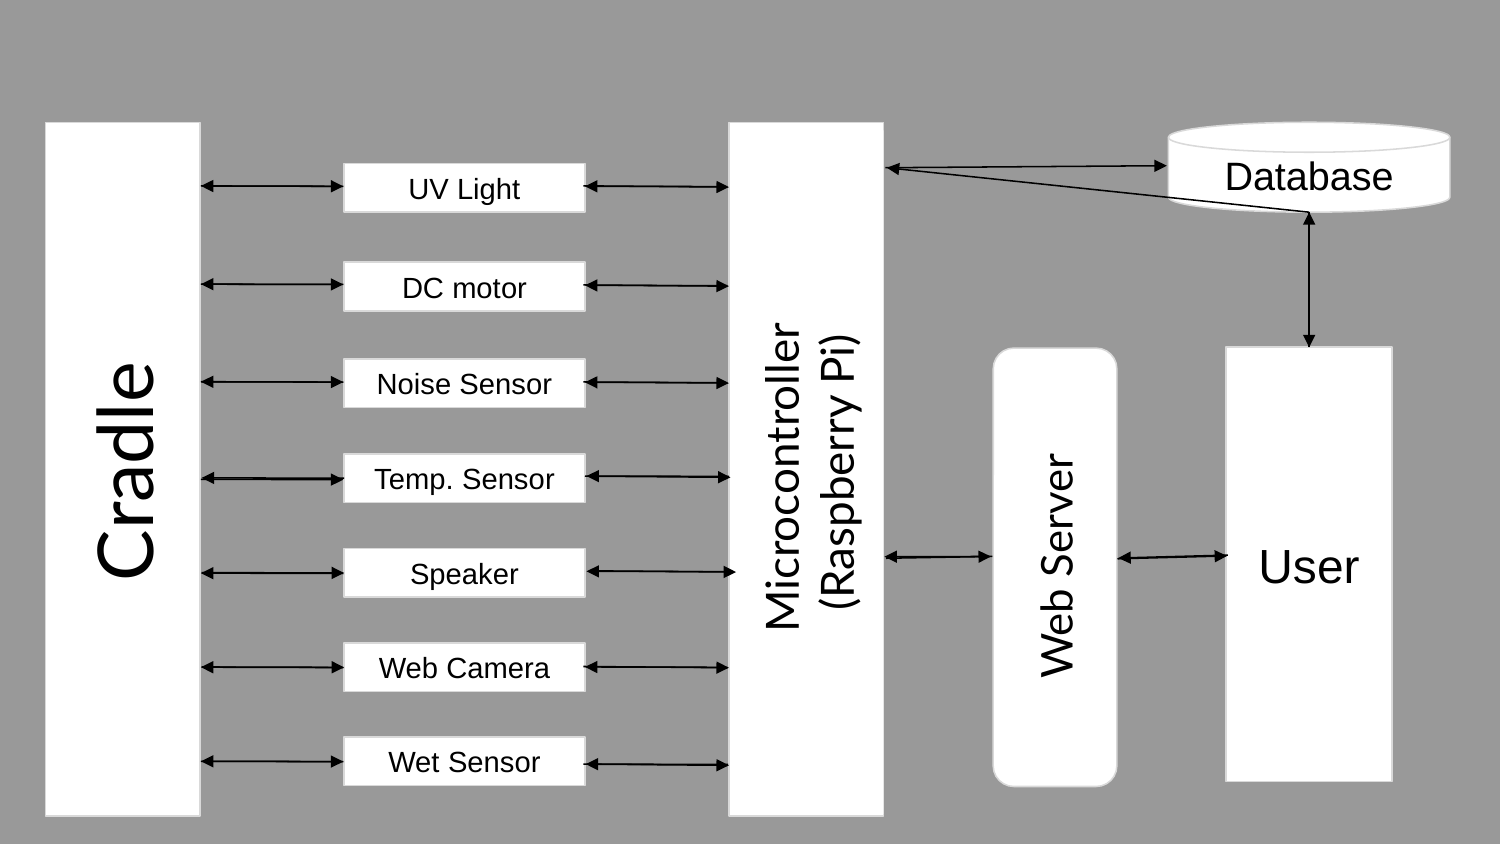

Database
UV Light
DC motor
User

Noise Sensor
Cradle
Microcontroller
(Raspberry Pi)
Temp. Sensor
Web Server
Speaker
Web Camera
Wet Sensor